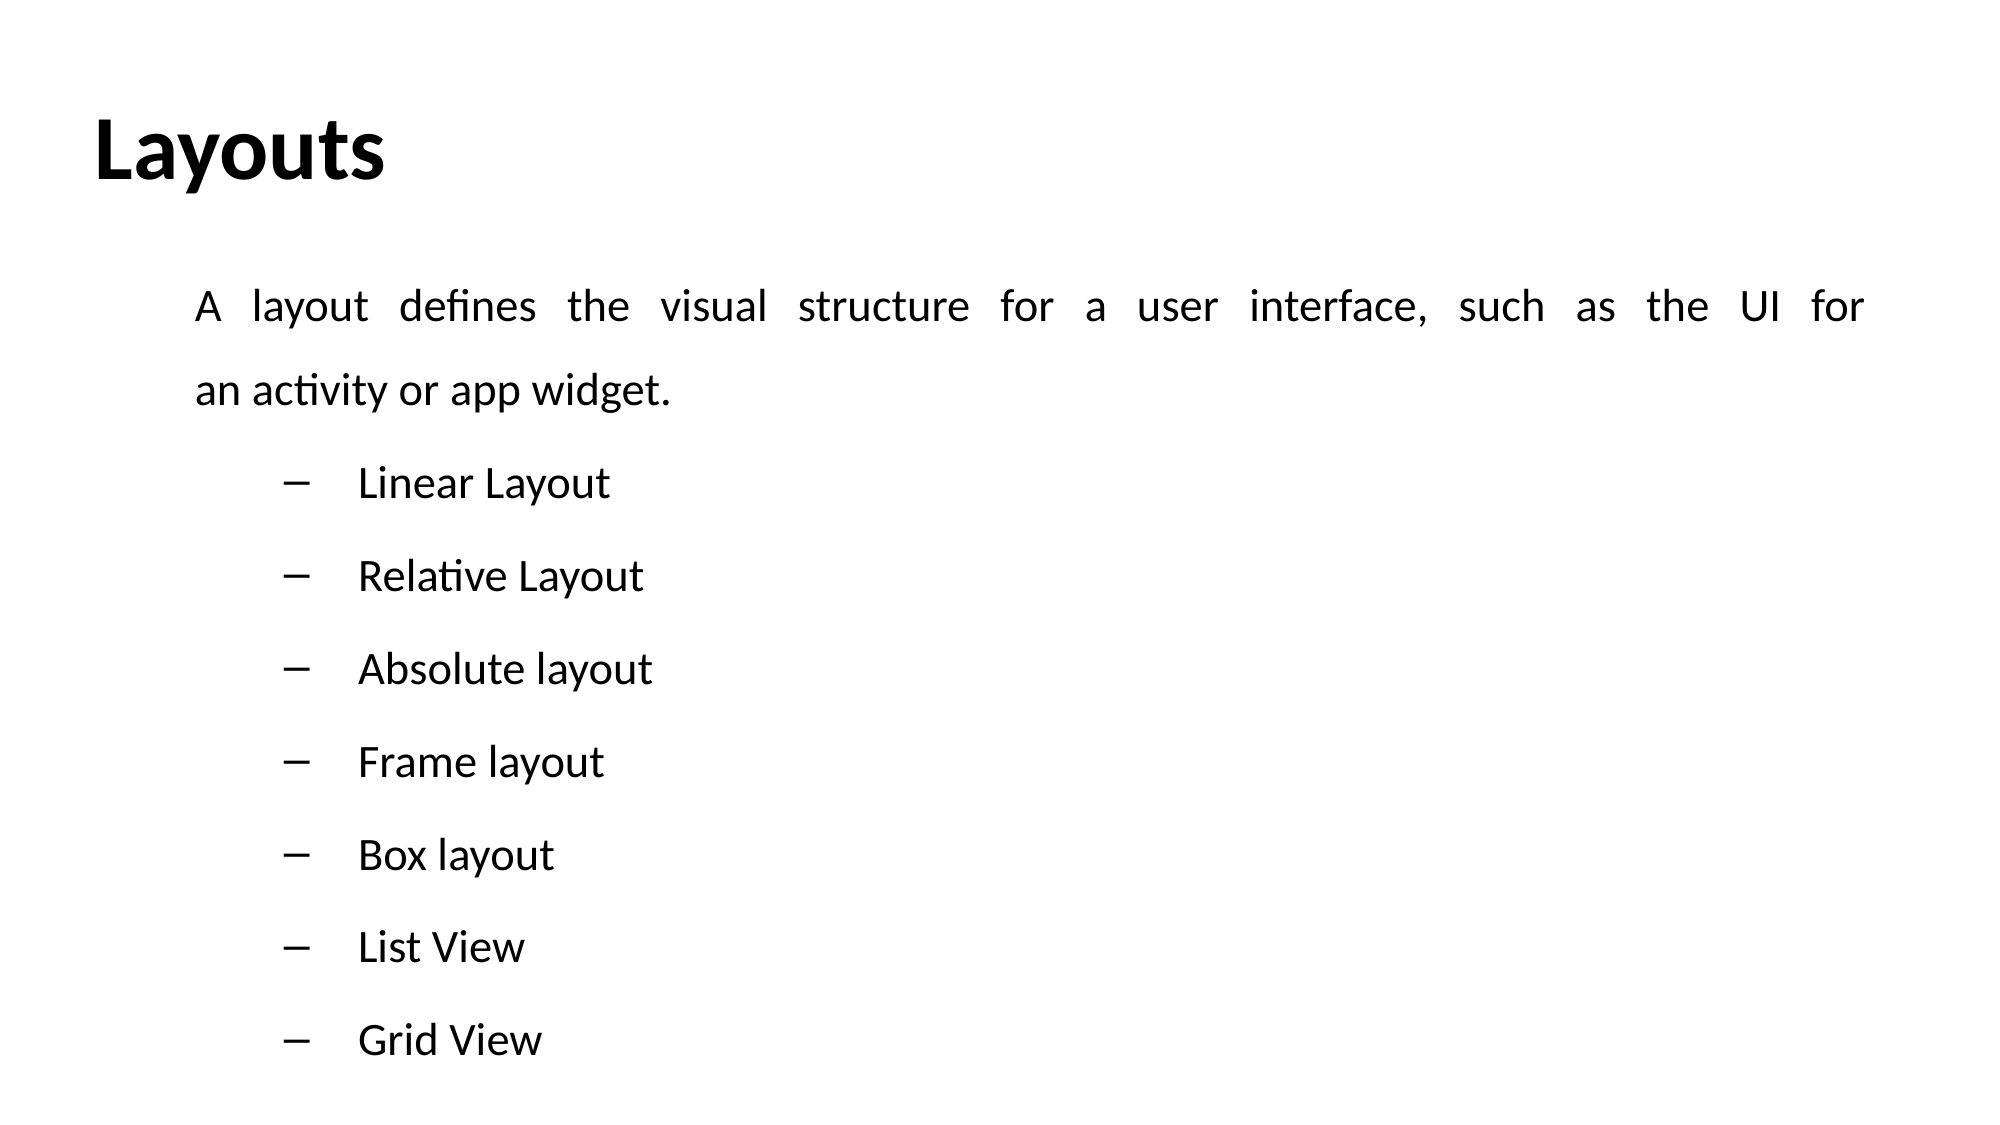

# Layouts
A layout defines the visual structure for a user interface, such as the UI for an activity or app widget.
Linear Layout
Relative Layout
Absolute layout
Frame layout
Box layout
List View
Grid View